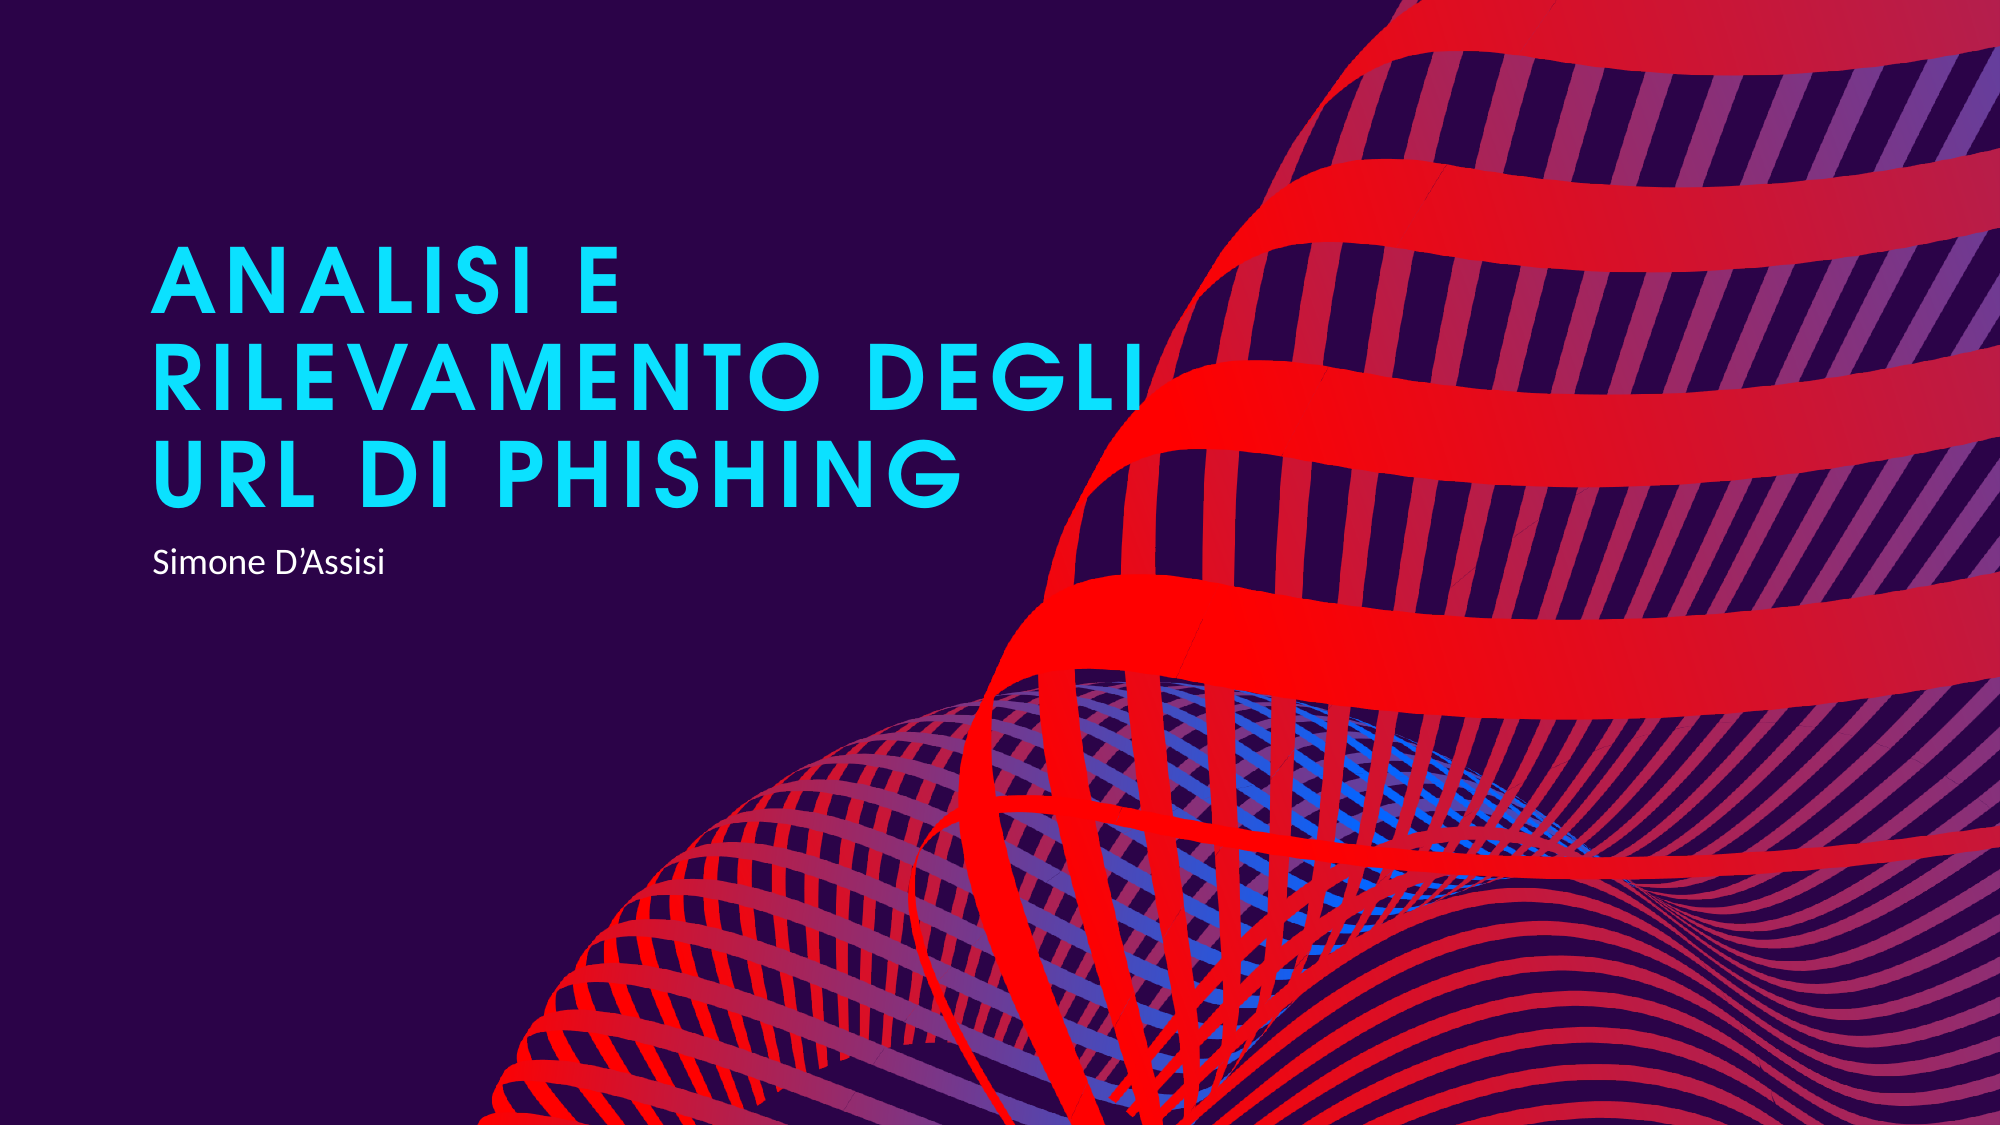

# Analisi e Rilevamento degli URL di Phishing
Simone D’Assisi